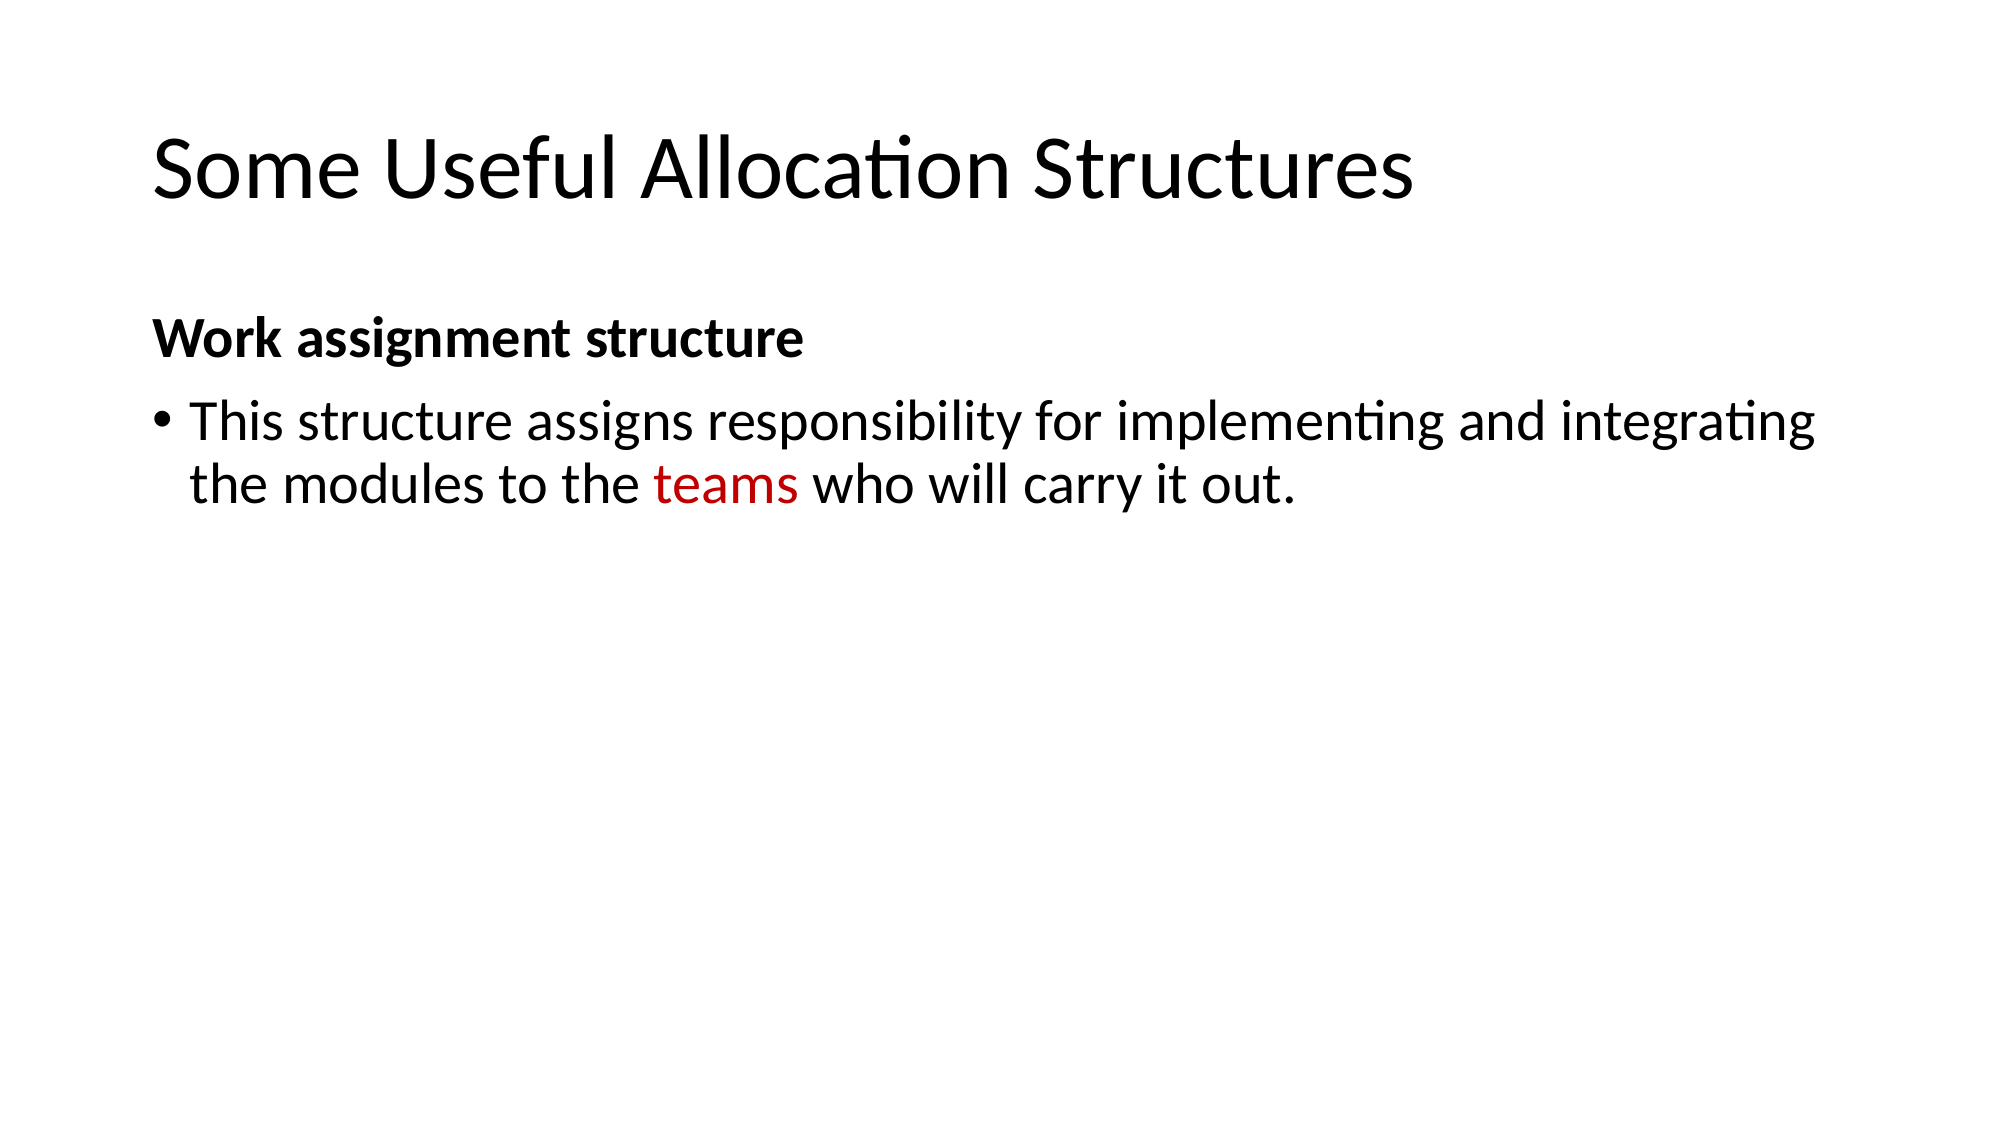

# Some Useful Allocation Structures
Work assignment structure
This structure assigns responsibility for implementing and integrating the modules to the teams who will carry it out.